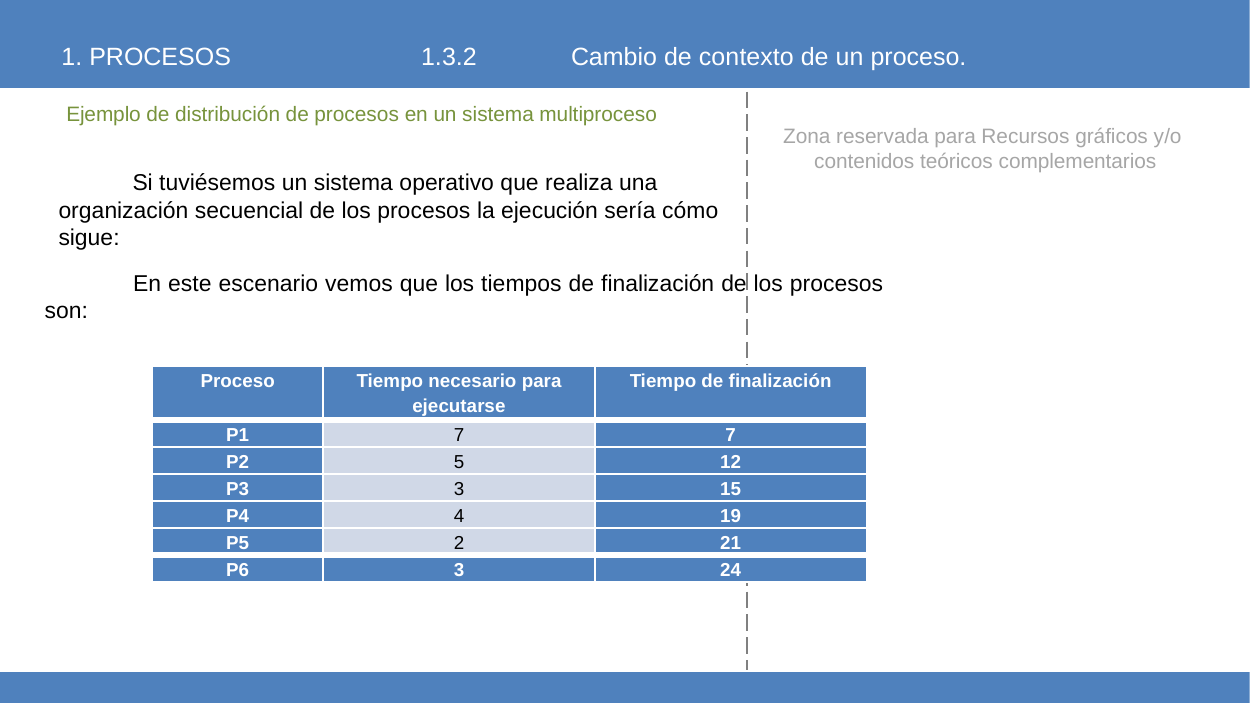

1. PROCESOS
1.3.2	Cambio de contexto de un proceso.

Ejemplo de distribución de procesos en un sistema multiproceso

Si tuviésemos un sistema operativo que realiza una organización secuencial de los procesos la ejecución sería cómo sigue:

En este escenario vemos que los tiempos de finalización de los procesos son:
| Proceso | Tiempo necesario para ejecutarse | Tiempo de finalización |
| --- | --- | --- |
| P1 | 7 | 7 |
| P2 | 5 | 12 |
| P3 | 3 | 15 |
| P4 | 4 | 19 |
| P5 | 2 | 21 |
| P6 | 3 | 24 |